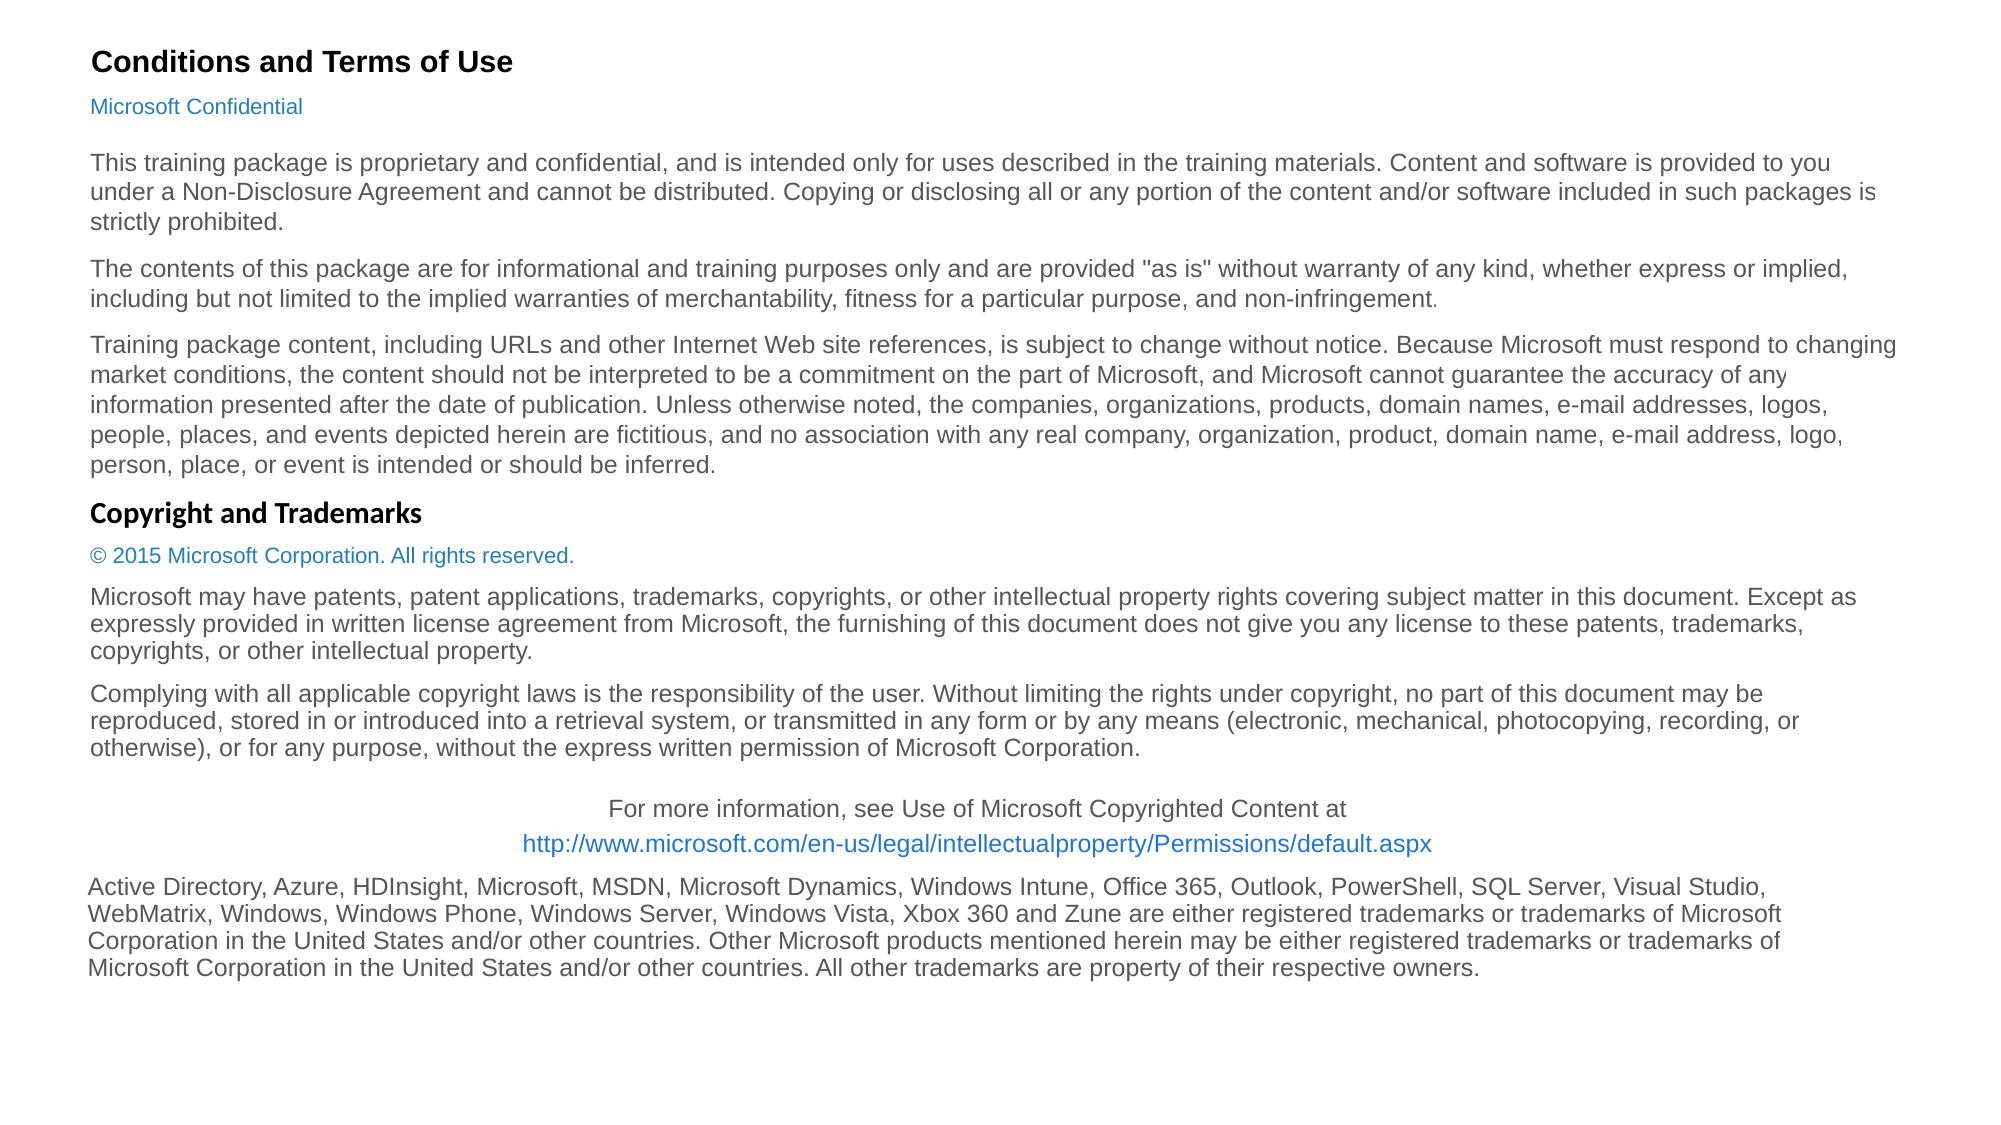

For more information, see Use of Microsoft Copyrighted Content at
http://www.microsoft.com/en-us/legal/intellectualproperty/Permissions/default.aspx
Active Directory, Azure, HDInsight, Microsoft, MSDN, Microsoft Dynamics, Windows Intune, Office 365, Outlook, PowerShell, SQL Server, Visual Studio, WebMatrix, Windows, Windows Phone, Windows Server, Windows Vista, Xbox 360 and Zune are either registered trademarks or trademarks of Microsoft Corporation in the United States and/or other countries. Other Microsoft products mentioned herein may be either registered trademarks or trademarks of Microsoft Corporation in the United States and/or other countries. All other trademarks are property of their respective owners.